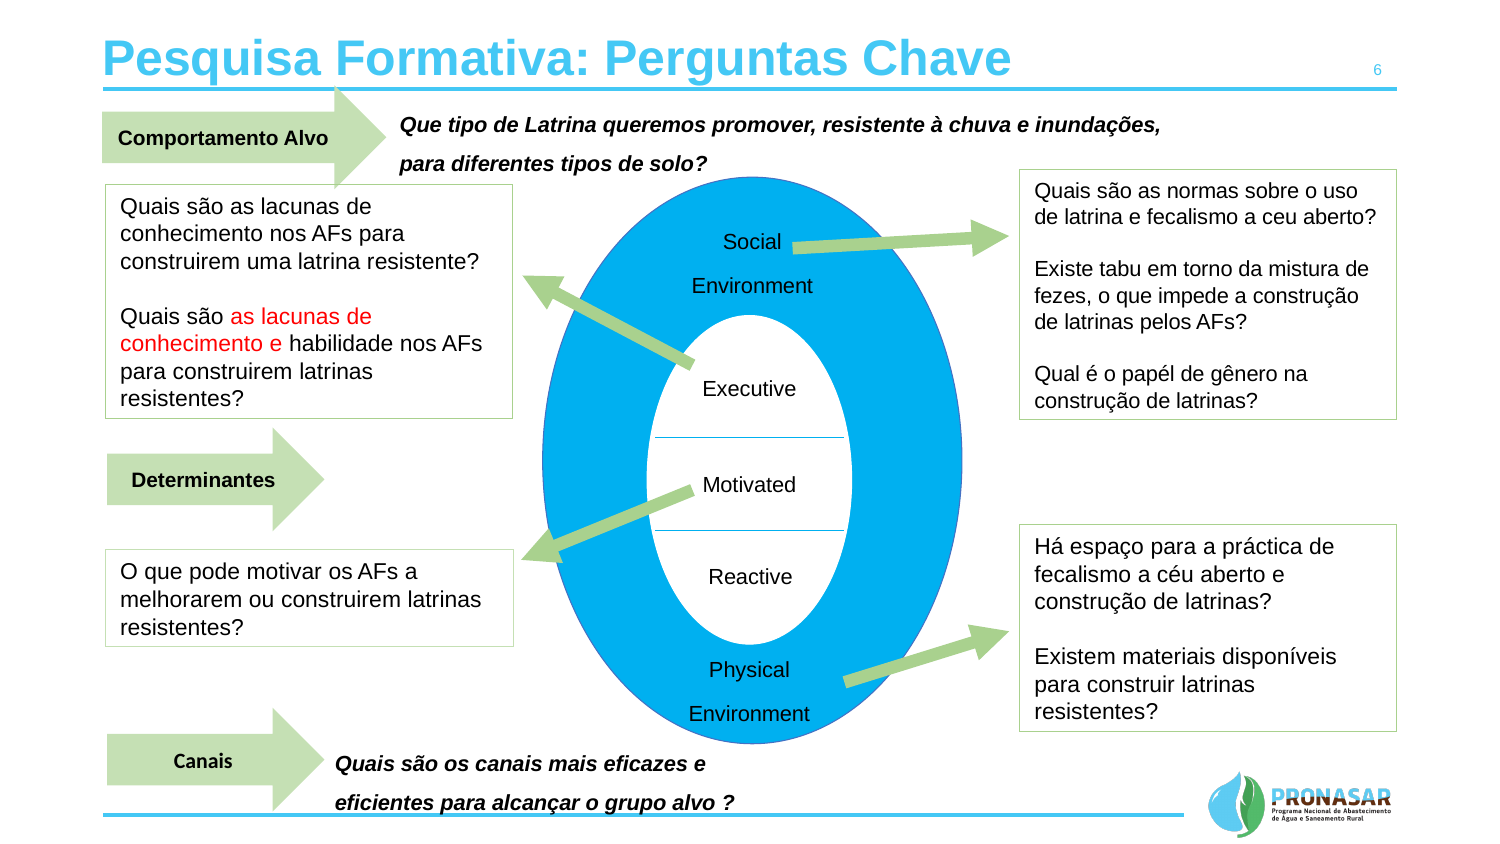

Pesquisa Formativa: Perguntas Chave
6
Comportamento Alvo
Que tipo de Latrina queremos promover, resistente à chuva e inundações, para diferentes tipos de solo?

Quais são as normas sobre o uso de latrina e fecalismo a ceu aberto?

Existe tabu em torno da mistura de fezes, o que impede a construção de latrinas pelos AFs?

Qual é o papél de gênero na construção de latrinas?

Social
Environment

Executive
Motivated
Reactive
Physical
Environment
Quais são as lacunas de conhecimento nos AFs para construirem uma latrina resistente?

Quais são as lacunas de conhecimento e habilidade nos AFs para construirem latrinas resistentes?
Determinantes
Há espaço para a práctica de fecalismo a céu aberto e construção de latrinas?

Existem materiais disponíveis para construir latrinas resistentes?
O que pode motivar os AFs a melhorarem ou construirem latrinas resistentes?
Canais
Quais são os canais mais eficazes e eficientes para alcançar o grupo alvo ?